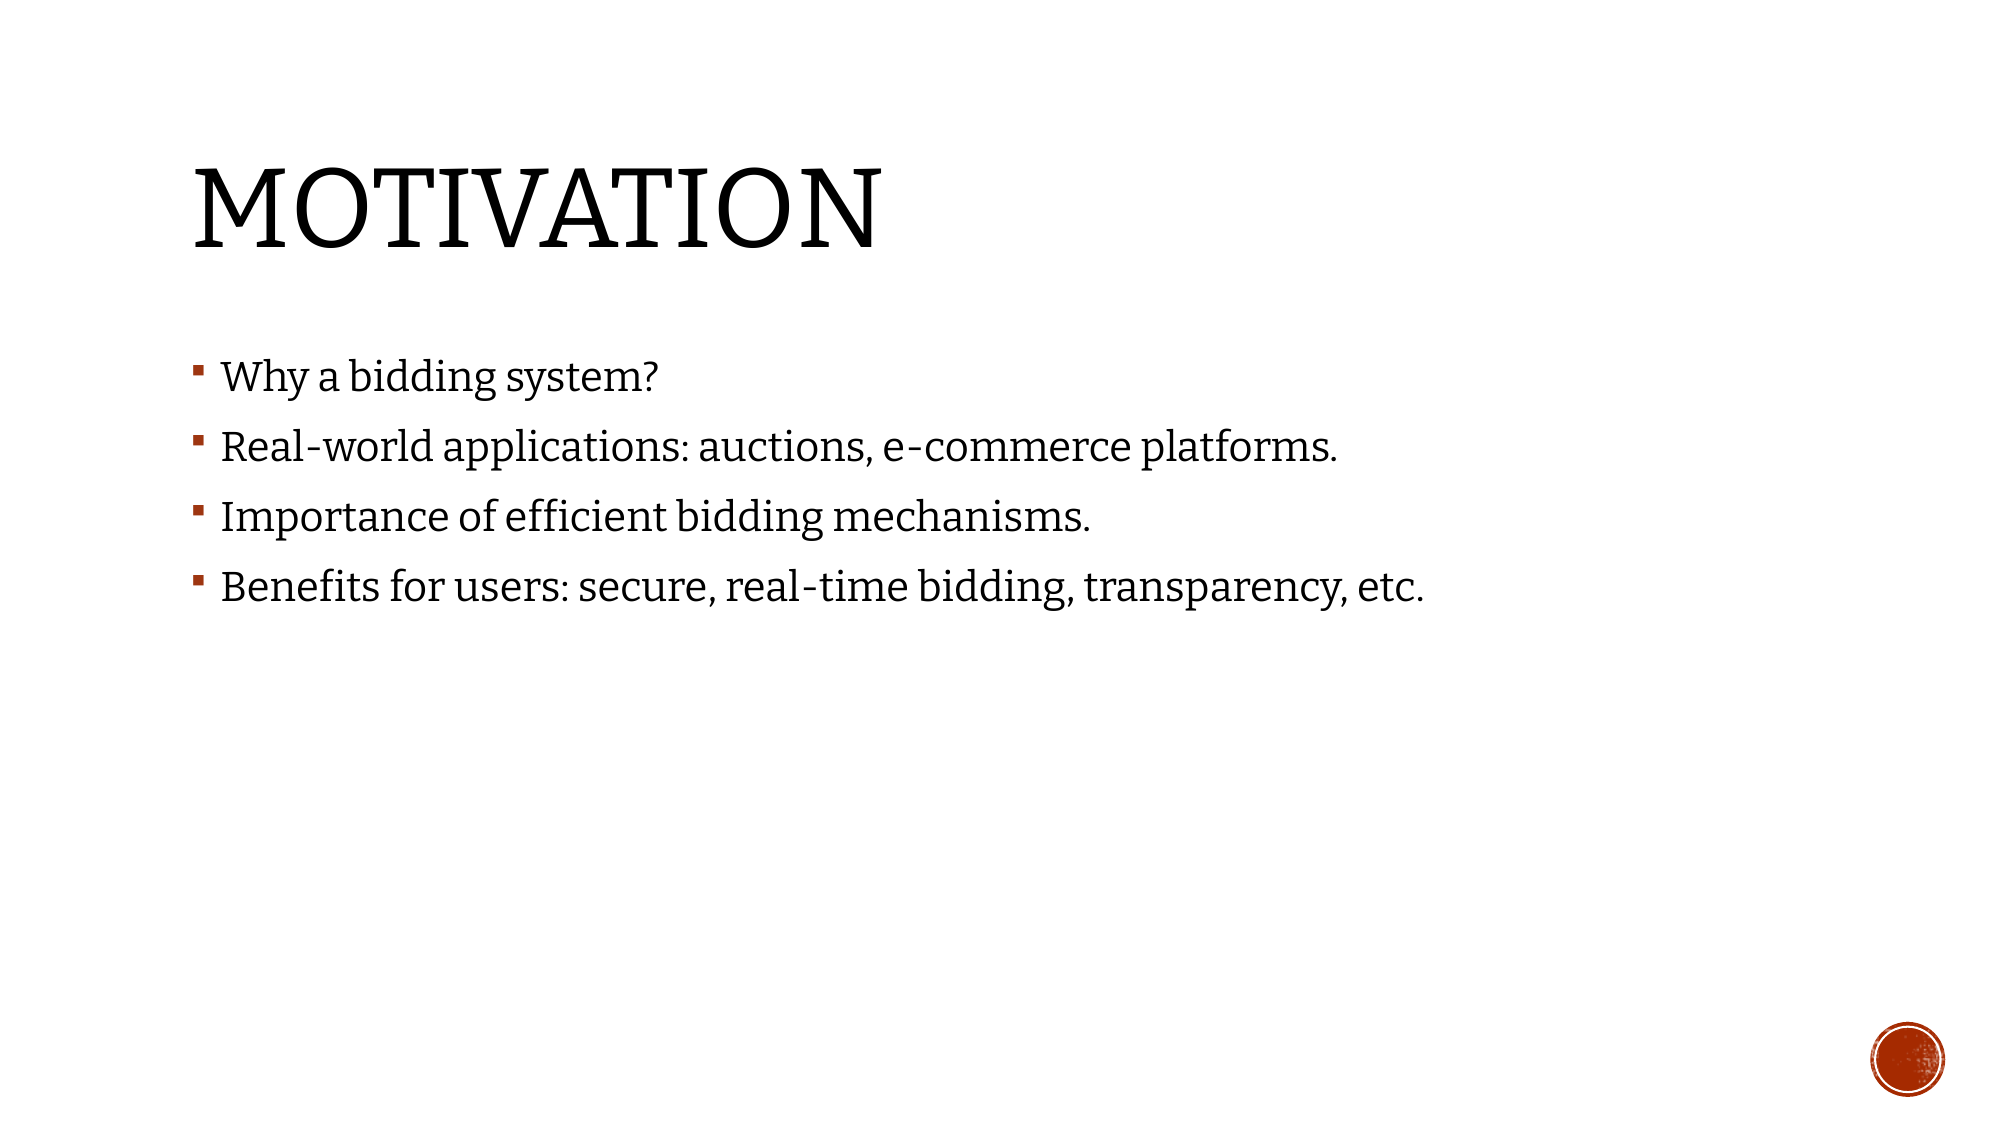

# Motivation
Why a bidding system?
Real-world applications: auctions, e-commerce platforms.
Importance of efficient bidding mechanisms.
Benefits for users: secure, real-time bidding, transparency, etc.